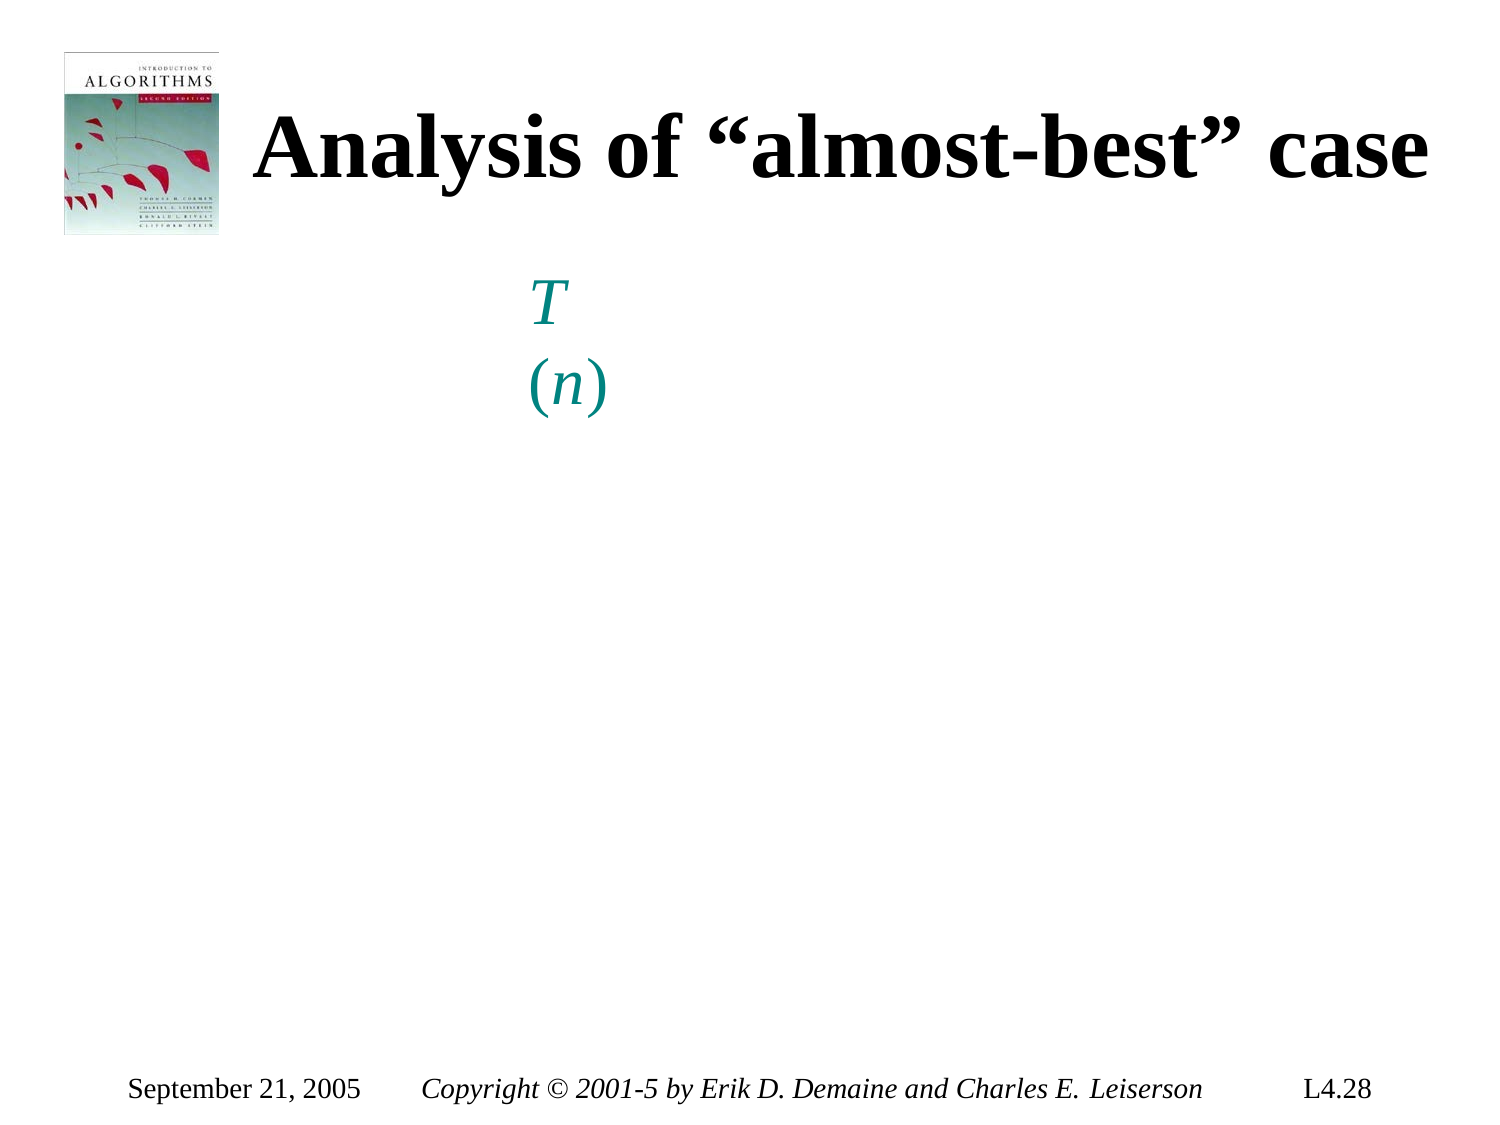

Analysis of “almost-best” case
T (n)
September 21, 2005
Copyright © 2001-5 by Erik D. Demaine and Charles E. Leiserson
L4.28